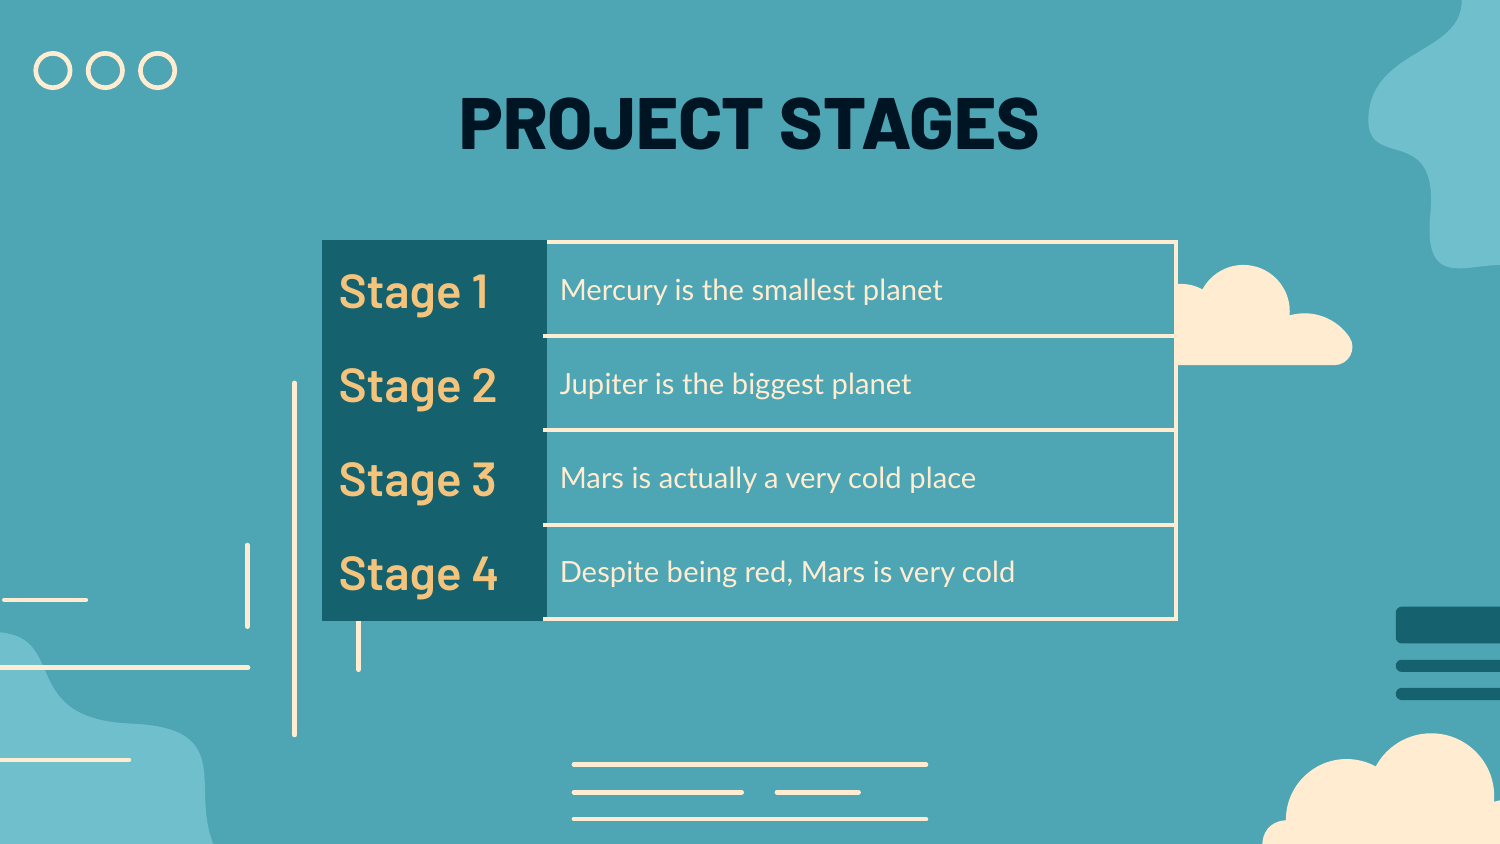

# PROJECT STAGES
| Stage 1 | Mercury is the smallest planet |
| --- | --- |
| Stage 2 | Jupiter is the biggest planet |
| Stage 3 | Mars is actually a very cold place |
| Stage 4 | Despite being red, Mars is very cold |